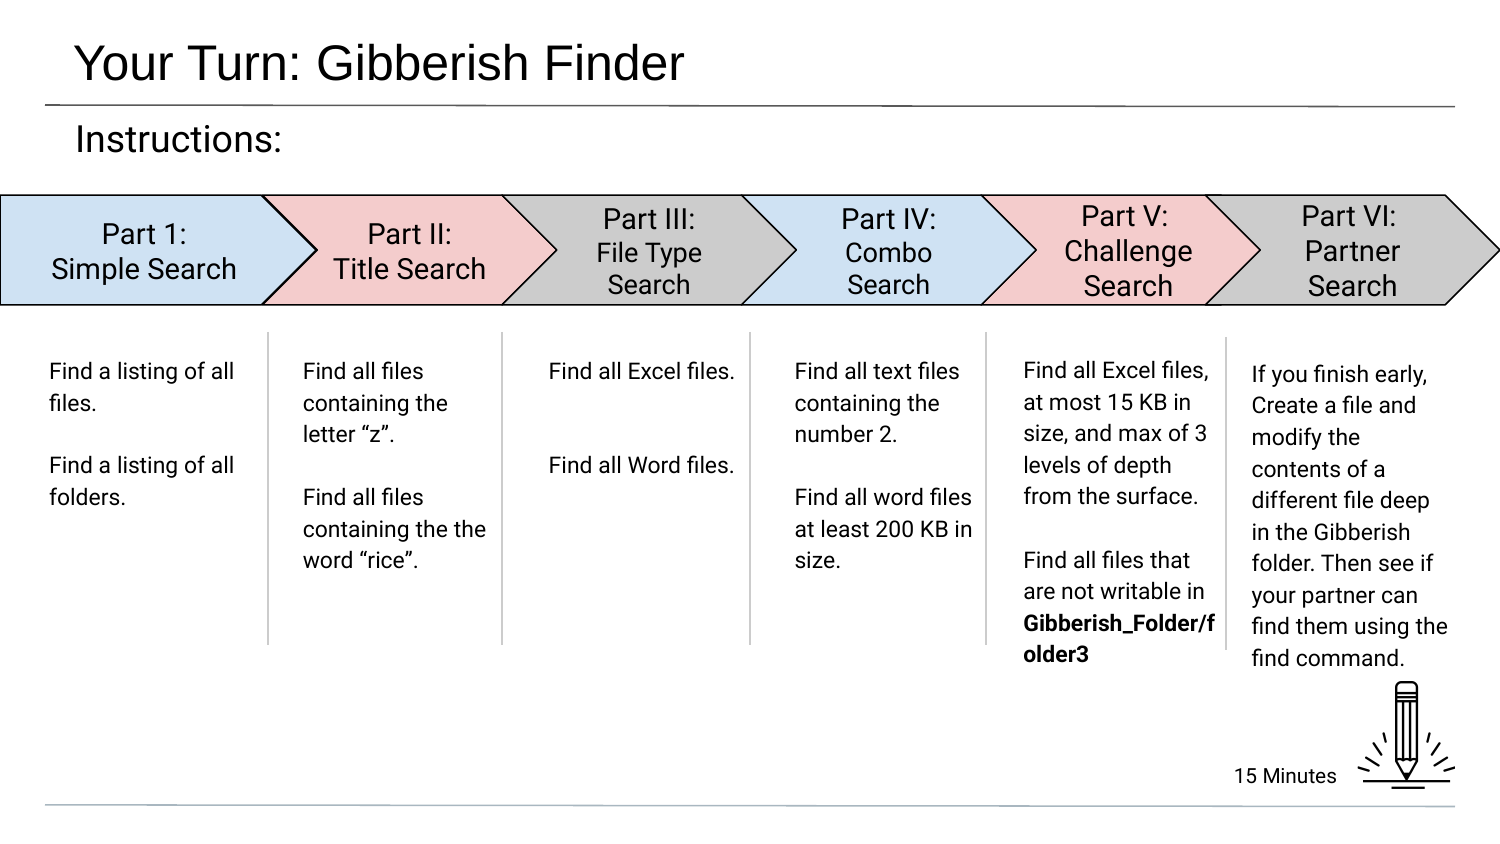

# Your Turn: Gibberish Finder
Instructions:
Part II:
Title Search
Find all files containing the letter “z”.

Find all files containing the the word “rice”.

Part III:
File Type Search
Find all Excel files.

Find all Word files.
Part IV:
Combo Search
Find all text files containing the number 2.

Find all word files at least 200 KB in size.
Part V:
Challenge Search
Find all Excel files, at most 15 KB in size, and max of 3 levels of depth from the surface.

Find all files that are not writable in Gibberish_Folder/folder3
Part VI:
Partner Search
If you finish early,
Create a file and modify the contents of a different file deep in the Gibberish folder. Then see if your partner can find them using the find command.
Part 1:
Simple Search
Find a listing of all files.

Find a listing of all folders.
15 Minutes